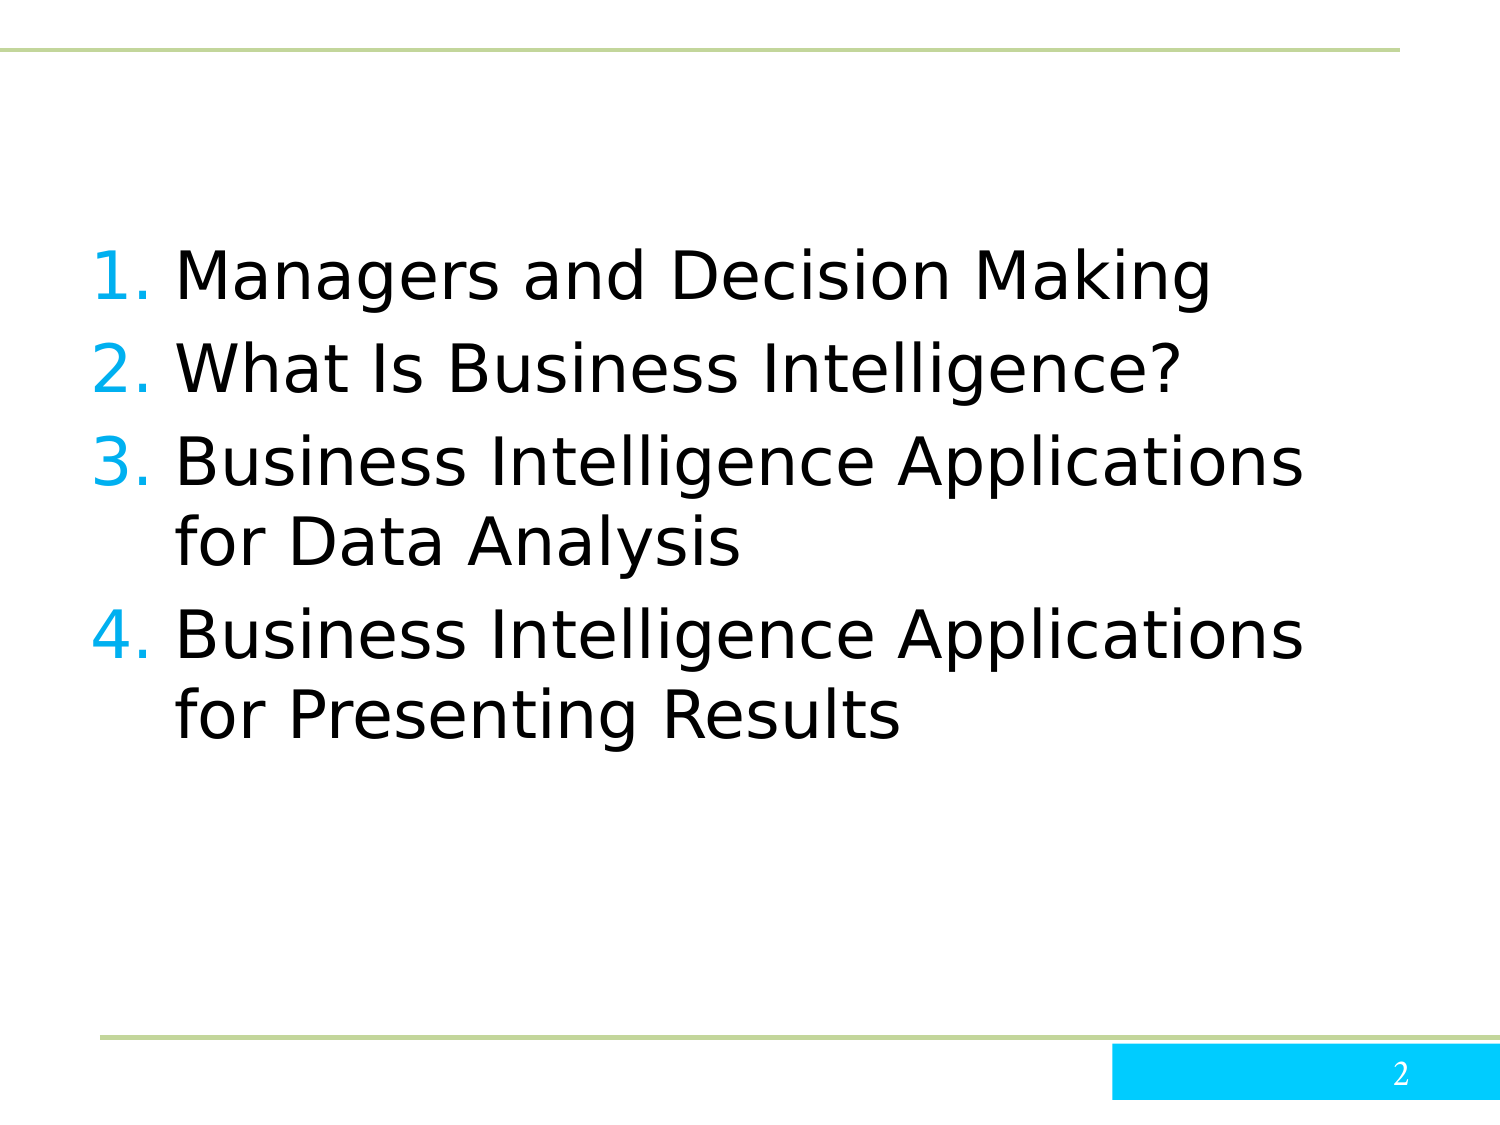

#
Managers and Decision Making
What Is Business Intelligence?
Business Intelligence Applications for Data Analysis
Business Intelligence Applications for Presenting Results
2